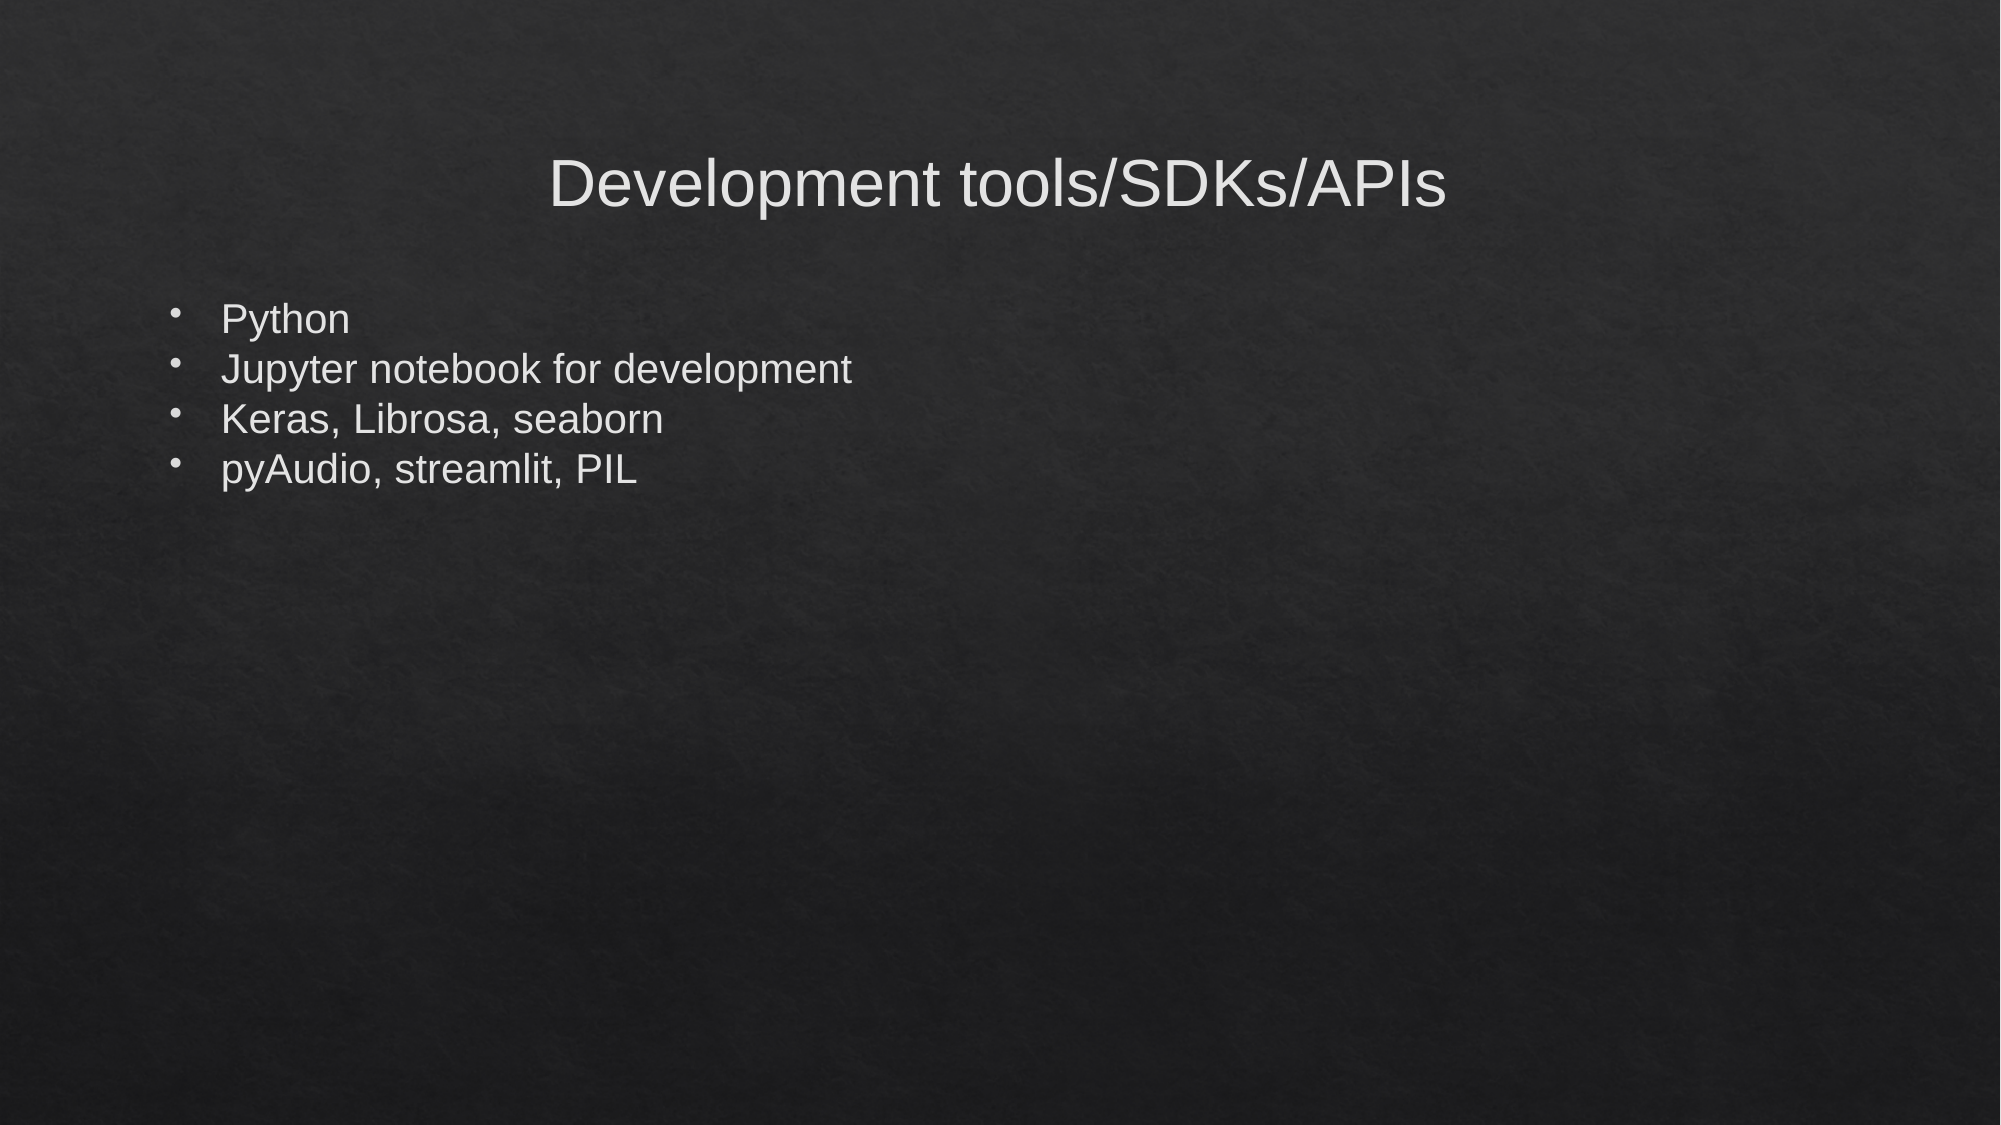

Development tools/SDKs/APIs
Python
Jupyter notebook for development
Keras, Librosa, seaborn
pyAudio, streamlit, PIL